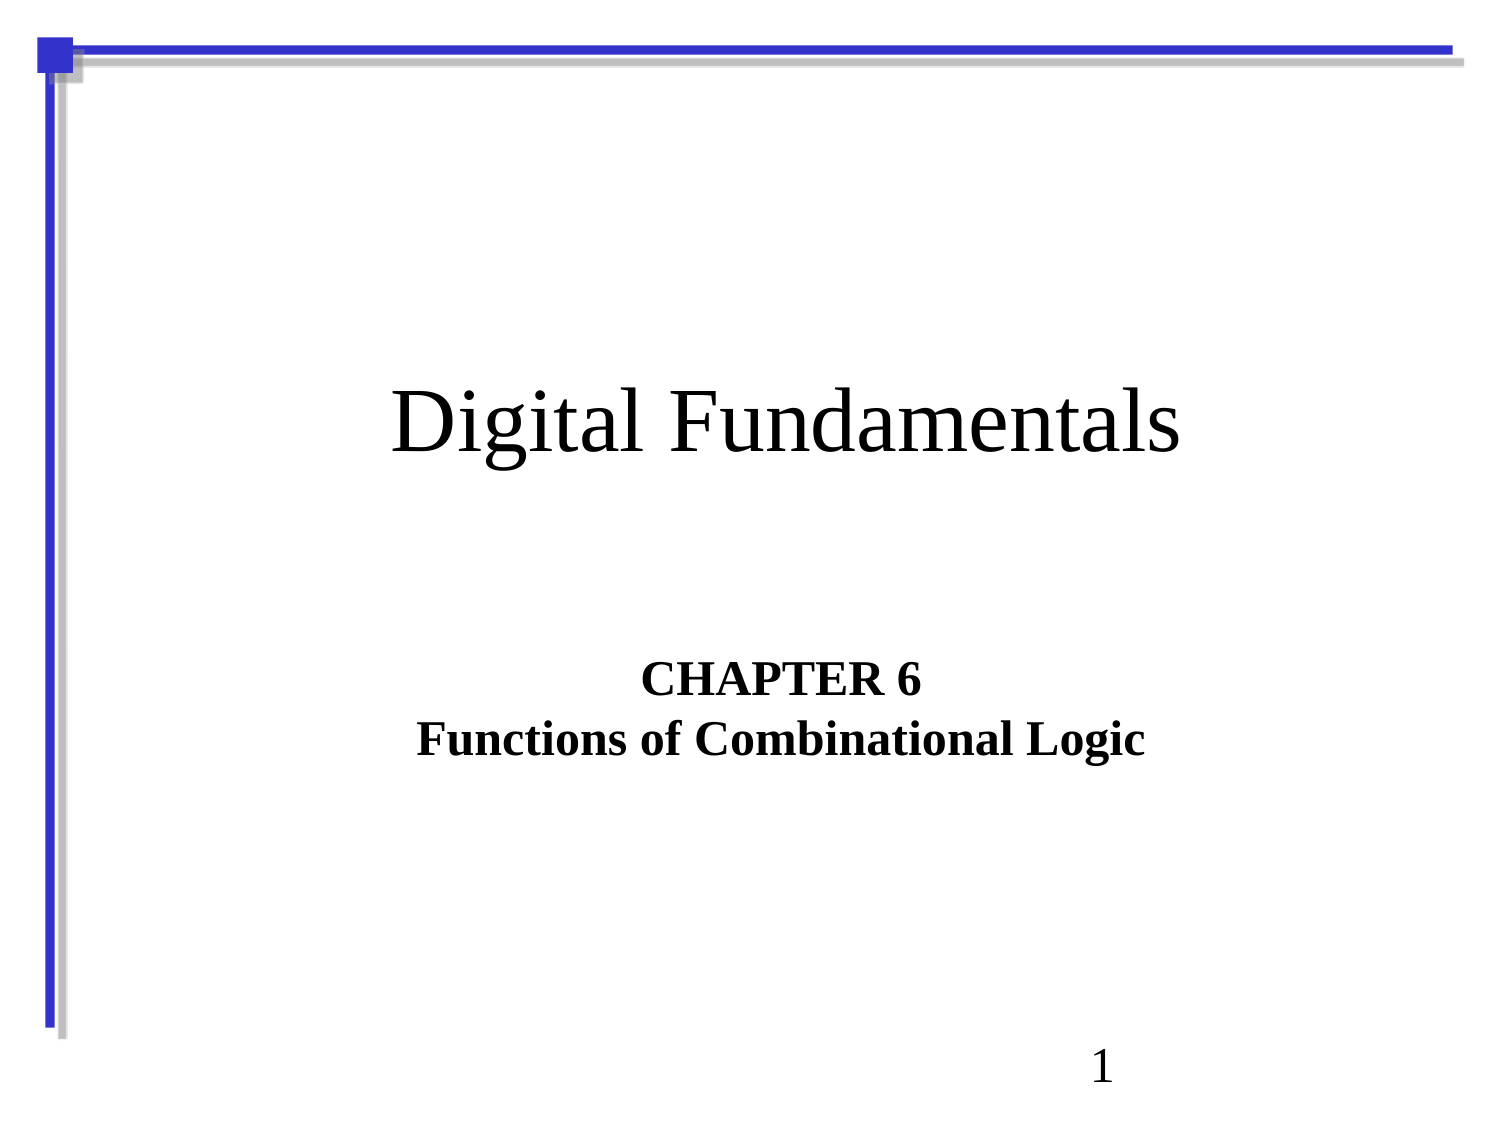

# Digital Fundamentals
CHAPTER 6
Functions of Combinational Logic
1